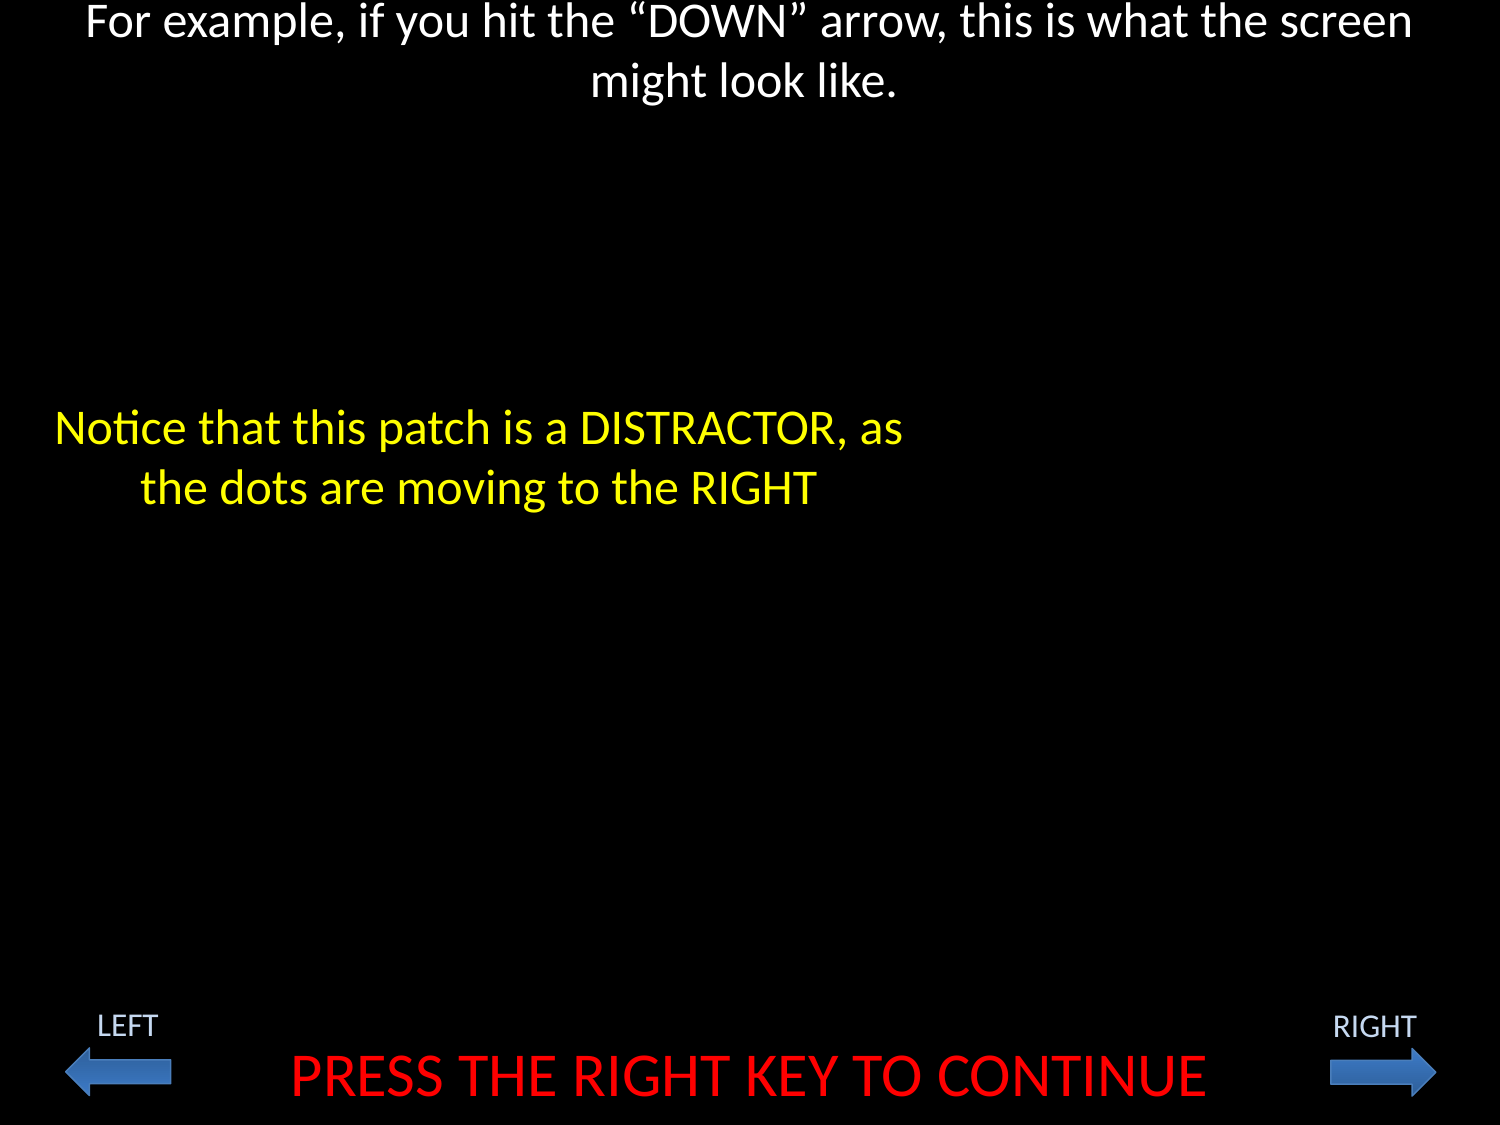

For example, if you hit the “DOWN” arrow, this is what the screen might look like.

Notice that this patch is a DISTRACTOR, as the dots are moving to the RIGHT
LEFT
RIGHT
PRESS THE RIGHT KEY TO CONTINUE